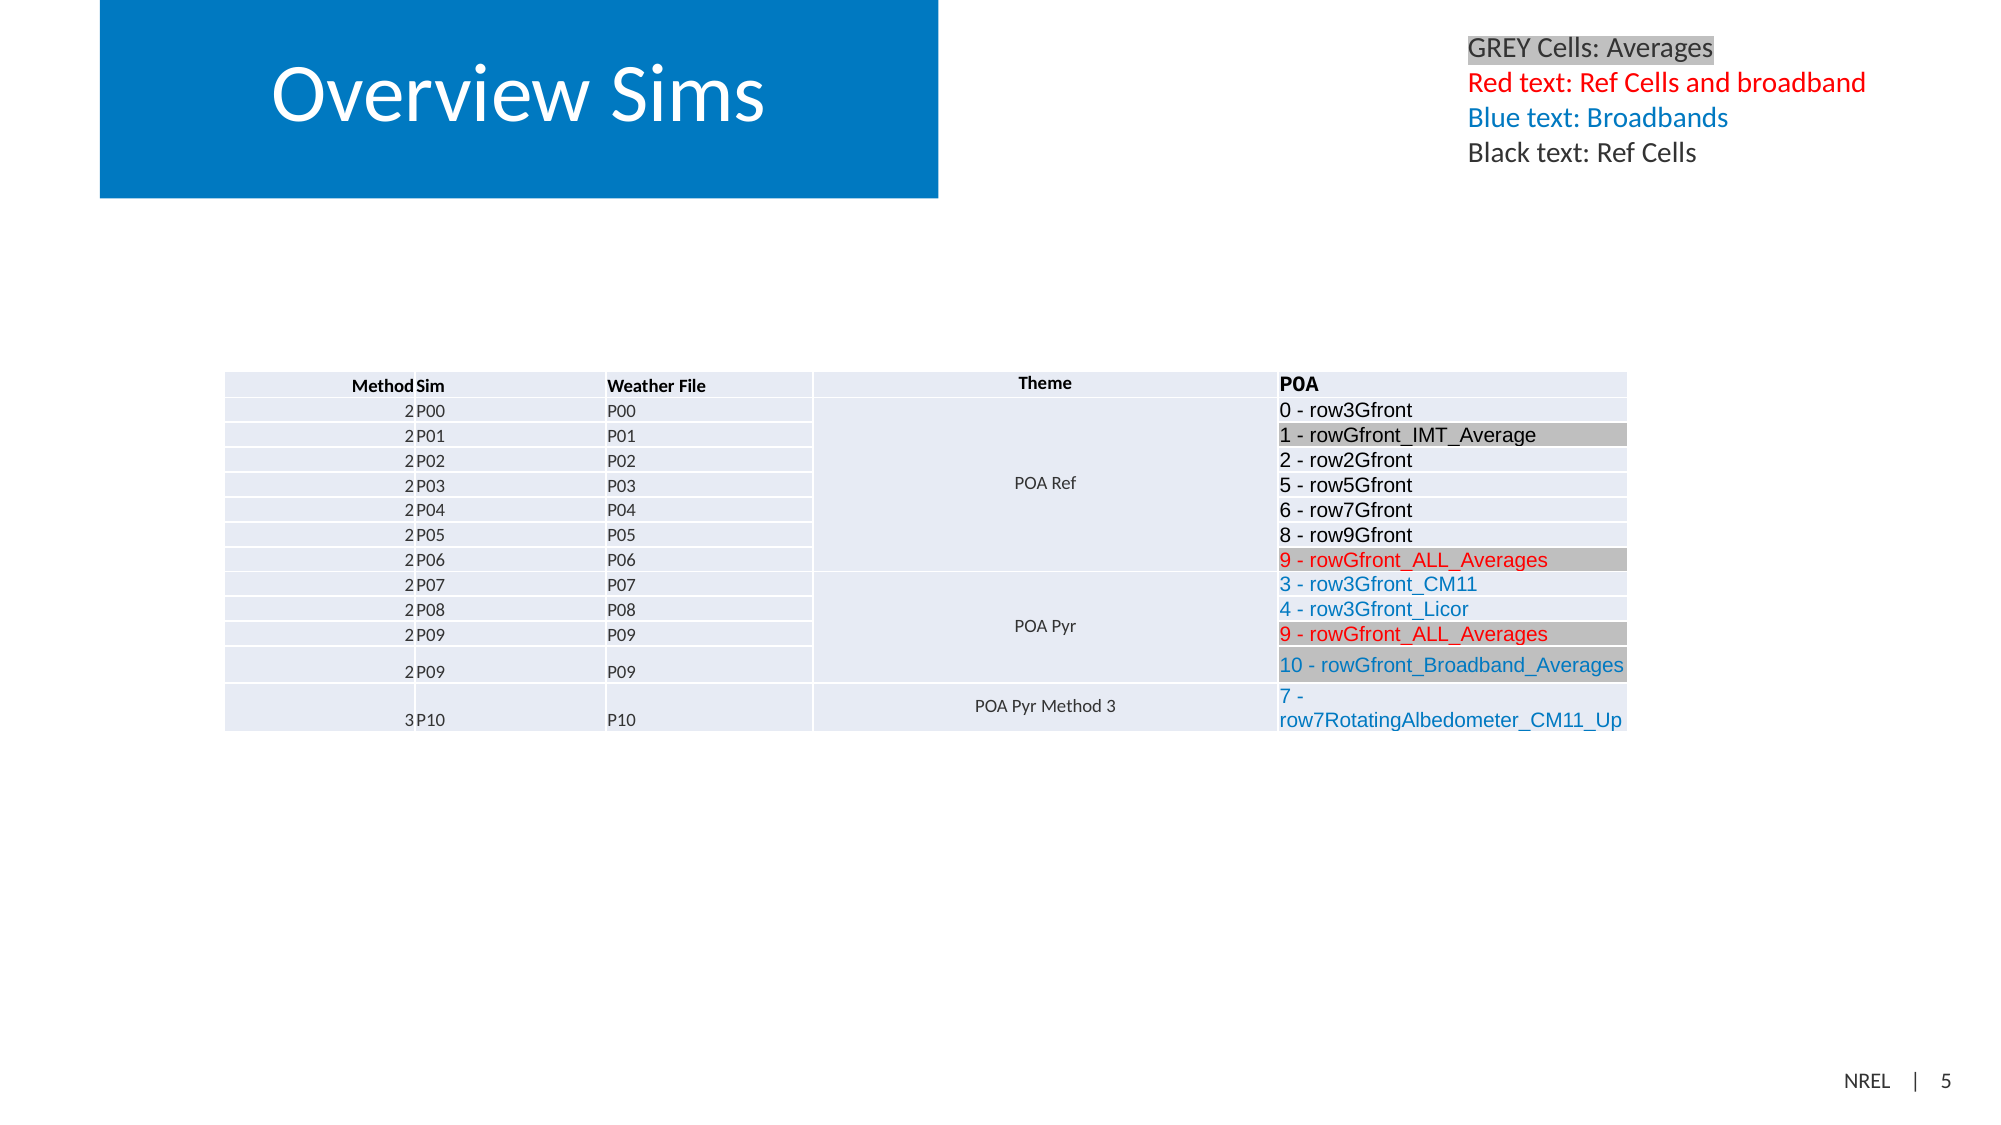

# Overview Sims
GREY Cells: Averages
Red text: Ref Cells and broadband
Blue text: Broadbands
Black text: Ref Cells
| Method | Sim | Weather File | Theme | POA |
| --- | --- | --- | --- | --- |
| 2 | P00 | P00 | POA Ref | 0 - row3Gfront |
| 2 | P01 | P01 |  | 1 - rowGfront\_IMT\_Average |
| 2 | P02 | P02 |  | 2 - row2Gfront |
| 2 | P03 | P03 |  | 5 - row5Gfront |
| 2 | P04 | P04 |  | 6 - row7Gfront |
| 2 | P05 | P05 |  | 8 - row9Gfront |
| 2 | P06 | P06 |  | 9 - rowGfront\_ALL\_Averages |
| 2 | P07 | P07 | POA Pyr | 3 - row3Gfront\_CM11 |
| 2 | P08 | P08 |  | 4 - row3Gfront\_Licor |
| 2 | P09 | P09 |  | 9 - rowGfront\_ALL\_Averages |
| 2 | P09 | P09 |  | 10 - rowGfront\_Broadband\_Averages |
| 3 | P10 | P10 | POA Pyr Method 3 | 7 - row7RotatingAlbedometer\_CM11\_Up |